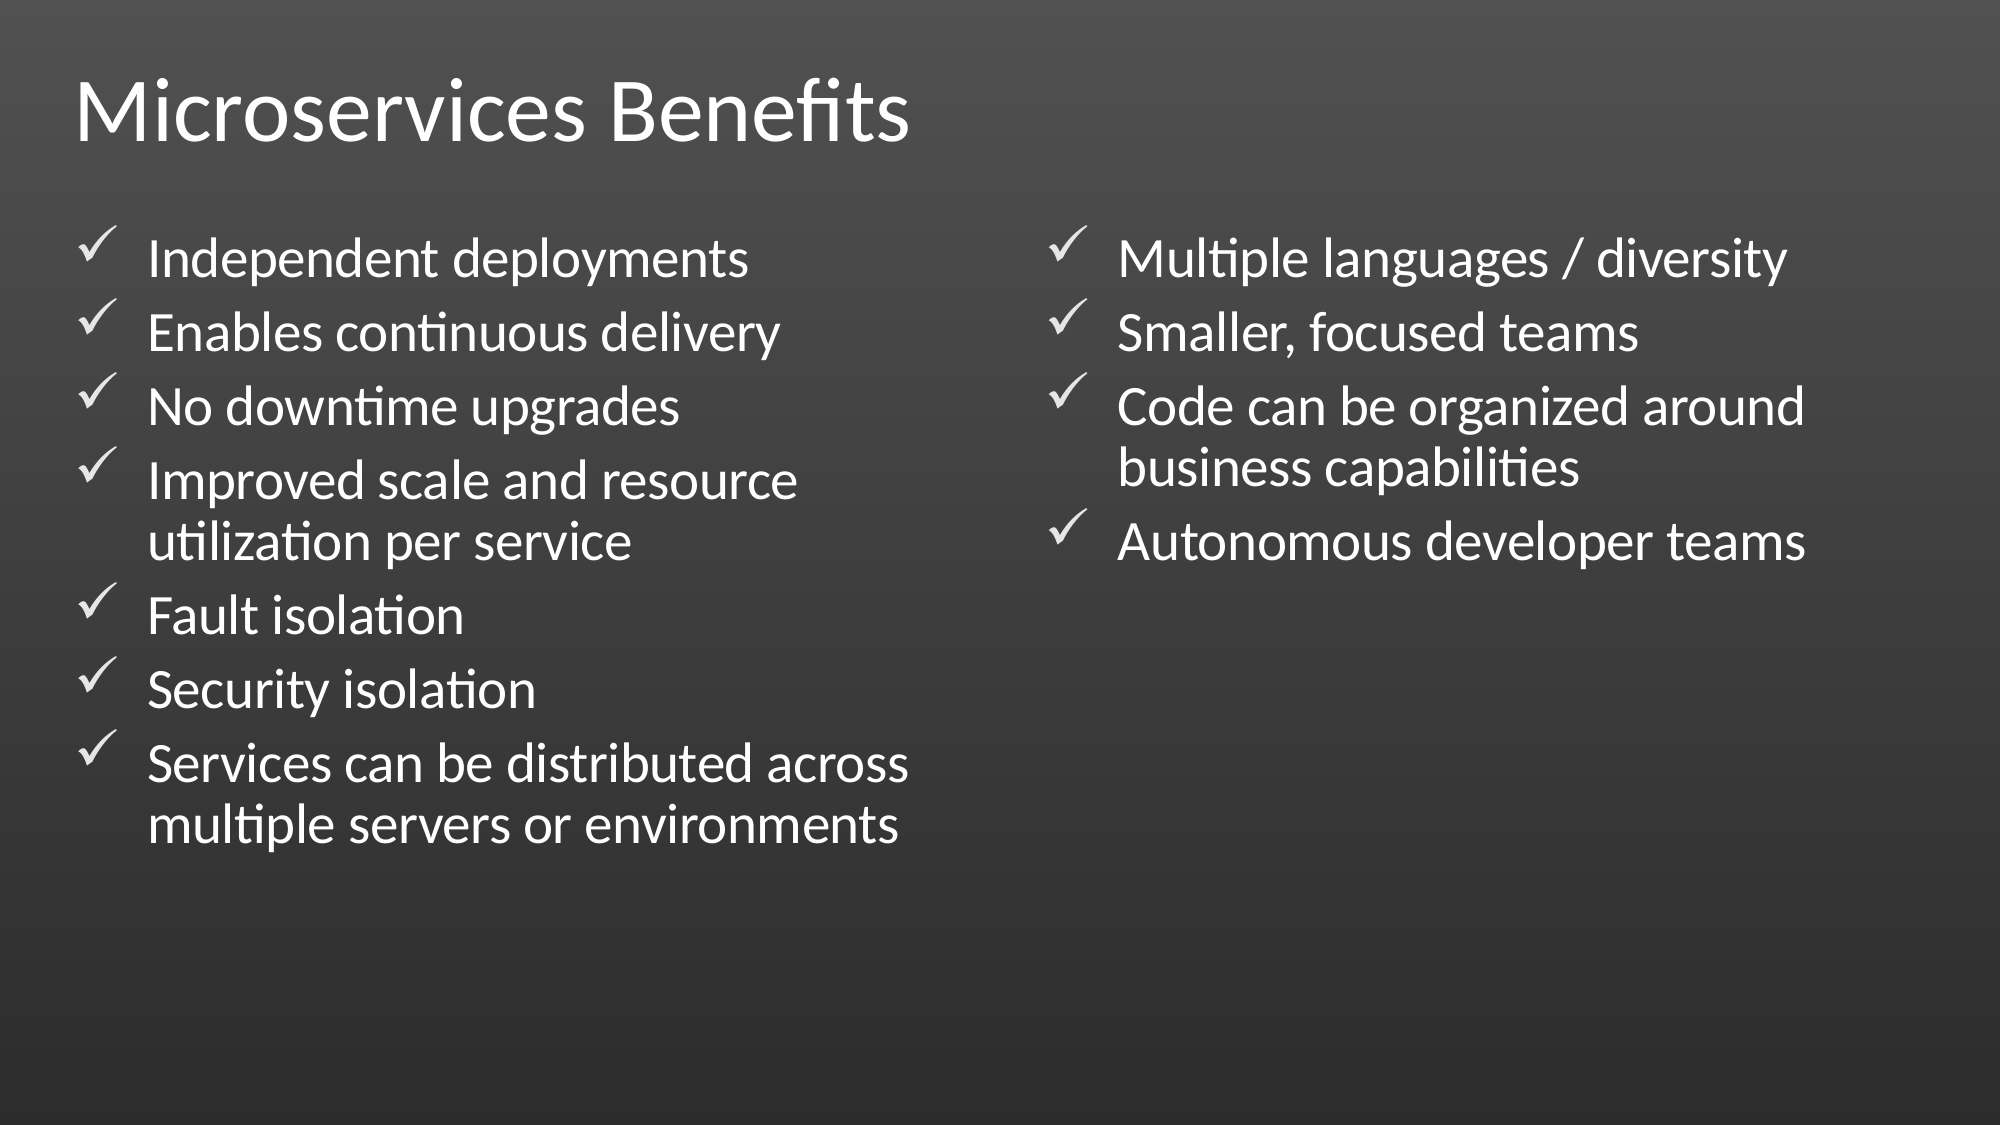

# Microservices Benefits
Independent deployments
Enables continuous delivery
No downtime upgrades
Improved scale and resource utilization per service
Fault isolation
Security isolation
Services can be distributed across multiple servers or environments

Multiple languages / diversity
Smaller, focused teams
Code can be organized around business capabilities
Autonomous developer teams